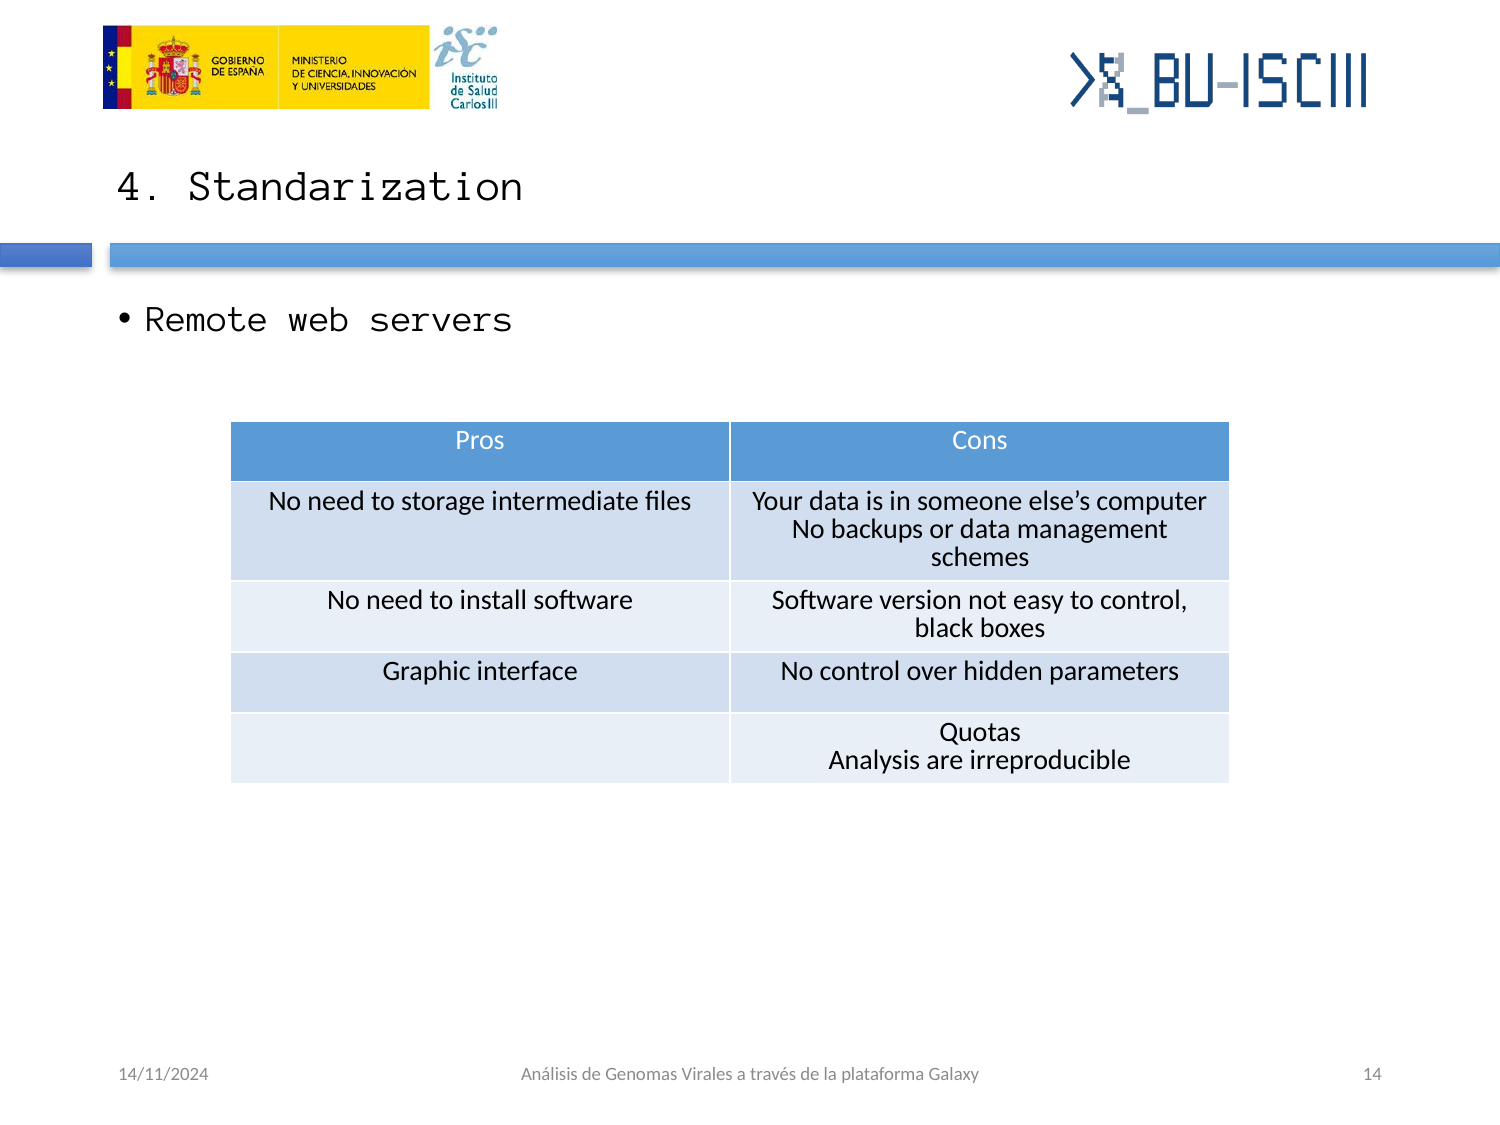

4. Standarization
Remote web servers

| Pros | Cons |
| --- | --- |
| No need to storage intermediate files | Your data is in someone else’s computer No backups or data management schemes |
| No need to install software | Software version not easy to control, black boxes |
| Graphic interface | No control over hidden parameters |
|  | Quotas Analysis are irreproducible |
14/11/2024
Análisis de Genomas Virales a través de la plataforma Galaxy
14